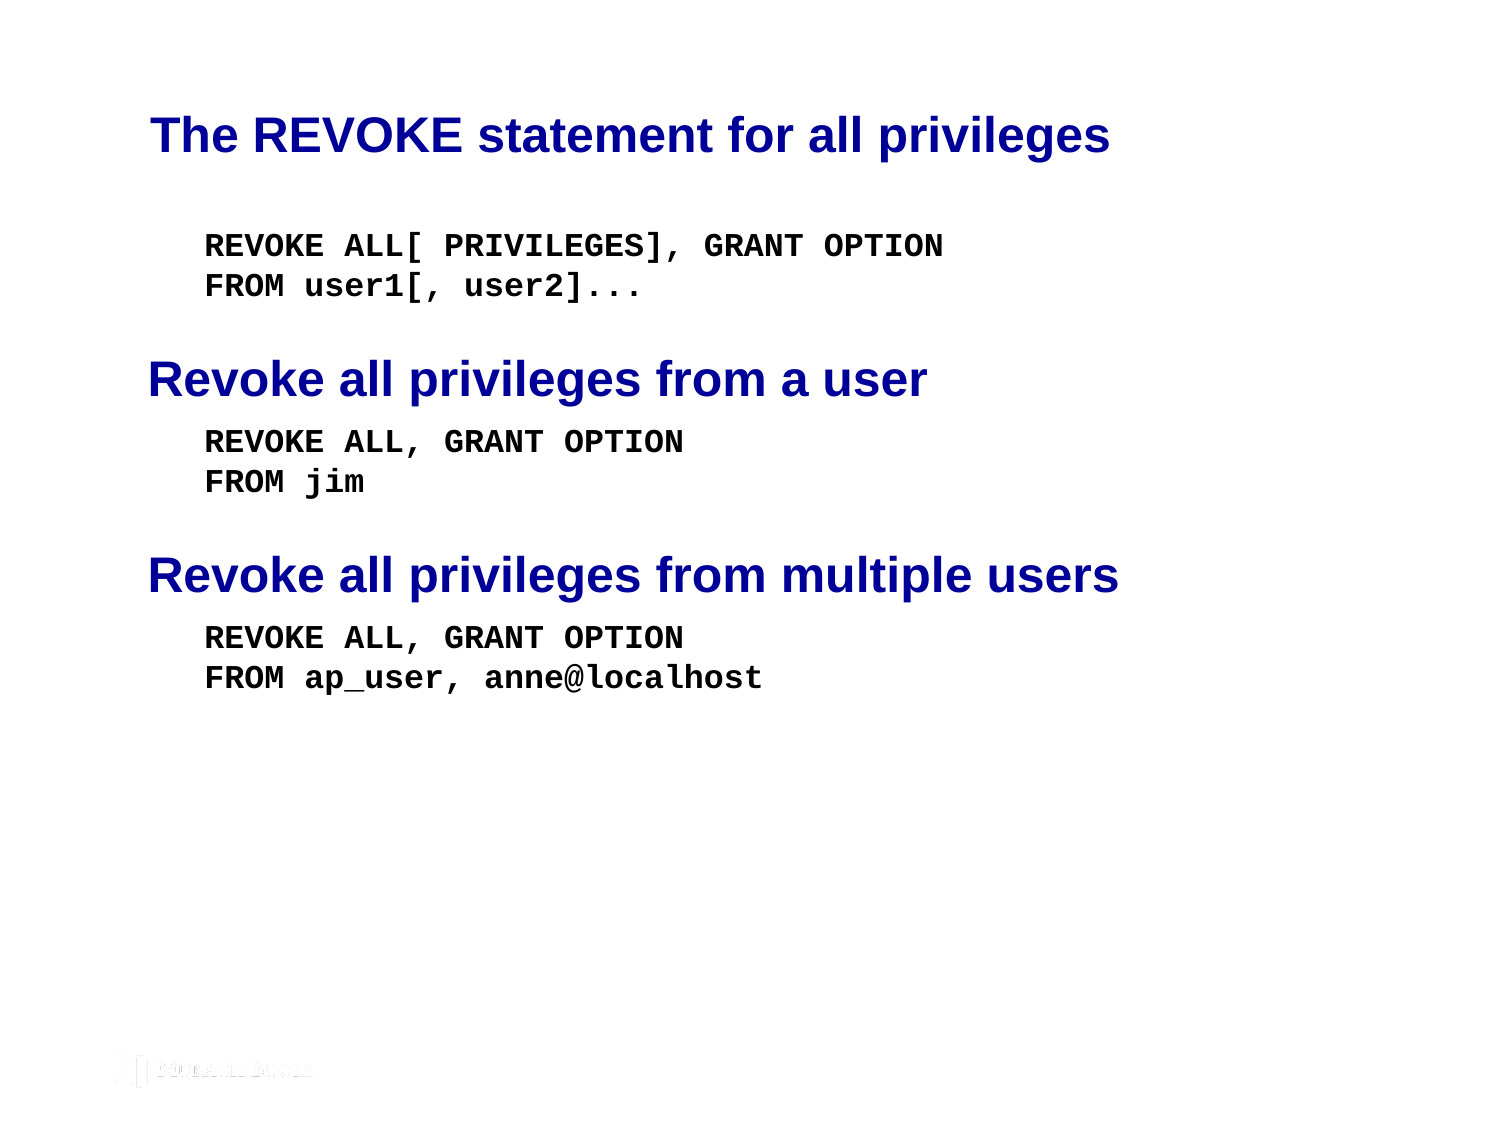

# The REVOKE statement for all privileges
REVOKE ALL[ PRIVILEGES], GRANT OPTION
FROM user1[, user2]...
Revoke all privileges from a user
REVOKE ALL, GRANT OPTION
FROM jim
Revoke all privileges from multiple users
REVOKE ALL, GRANT OPTION
FROM ap_user, anne@localhost

© 2019, Mike Murach & Associates, Inc.
Murach’s MySQL 3rd Edition

C18, Slide 318